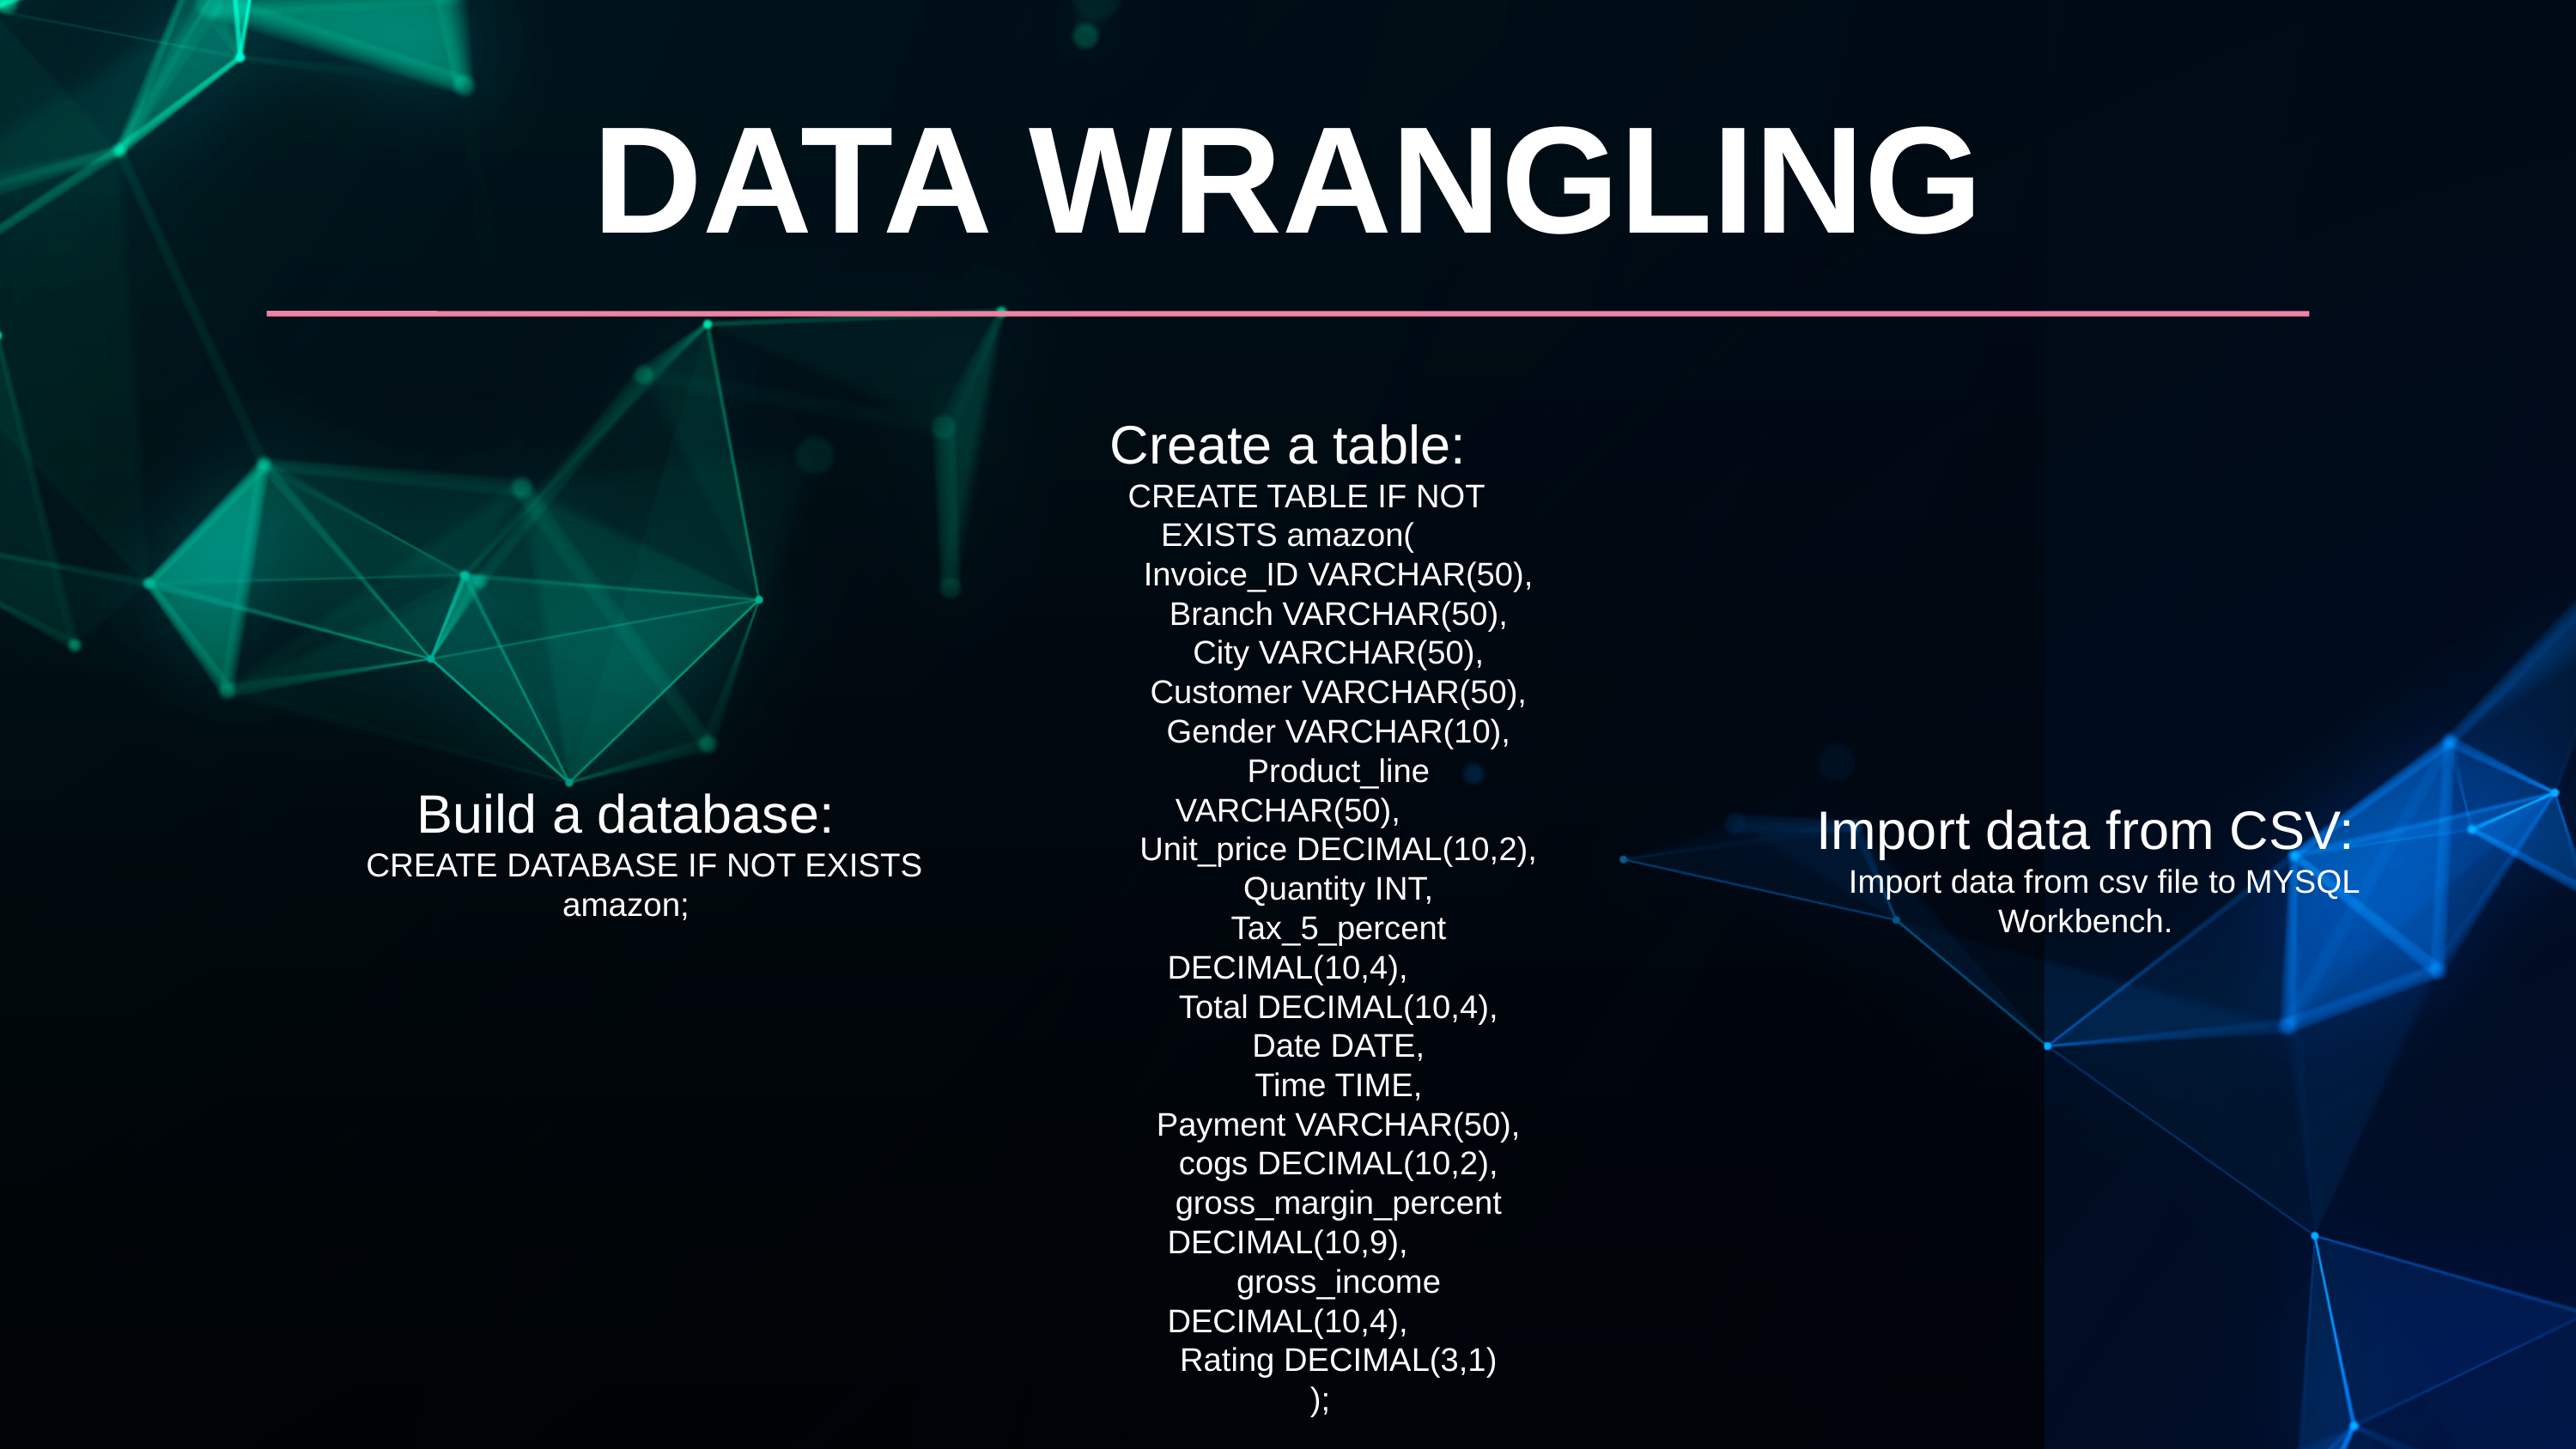

DATA WRANGLING

Create a table:
    CREATE TABLE IF NOT EXISTS amazon(
           Invoice_ID VARCHAR(50),
           Branch VARCHAR(50),
           City VARCHAR(50),
           Customer VARCHAR(50),
           Gender VARCHAR(10),
           Product_line VARCHAR(50),
           Unit_price DECIMAL(10,2),
           Quantity INT,
           Tax_5_percent DECIMAL(10,4),
           Total DECIMAL(10,4),
           Date DATE,
           Time TIME,
           Payment VARCHAR(50),
           cogs DECIMAL(10,2),
           gross_margin_percent DECIMAL(10,9),
           gross_income DECIMAL(10,4),
           Rating DECIMAL(3,1)
       );
Build a database:
    CREATE DATABASE IF NOT EXISTS amazon;
Import data from CSV:
    Import data from csv file to MYSQL Workbench.